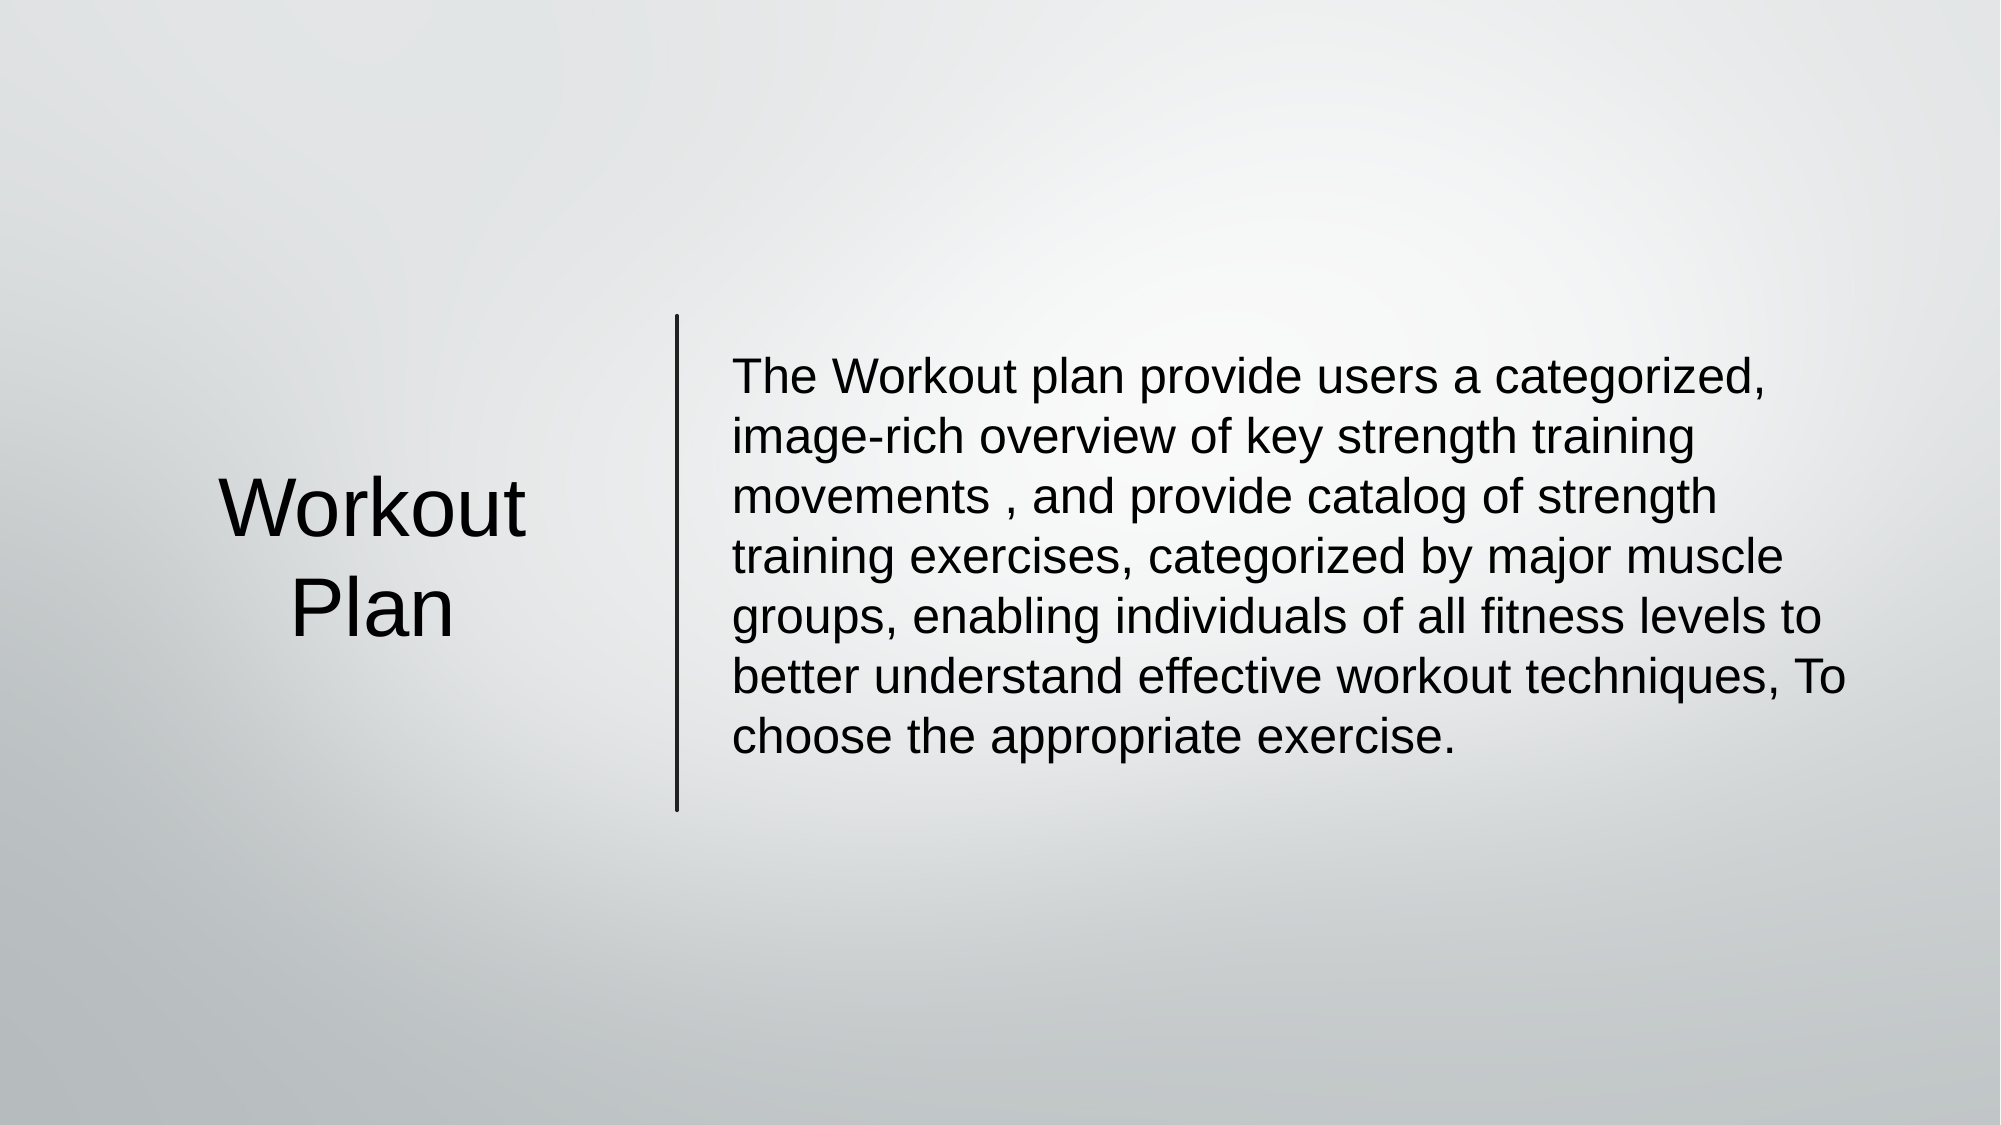

# Workout Plan
The Workout plan provide users a categorized, image-rich overview of key strength training movements , and provide catalog of strength training exercises, categorized by major muscle groups, enabling individuals of all fitness levels to better understand effective workout techniques, To choose the appropriate exercise.